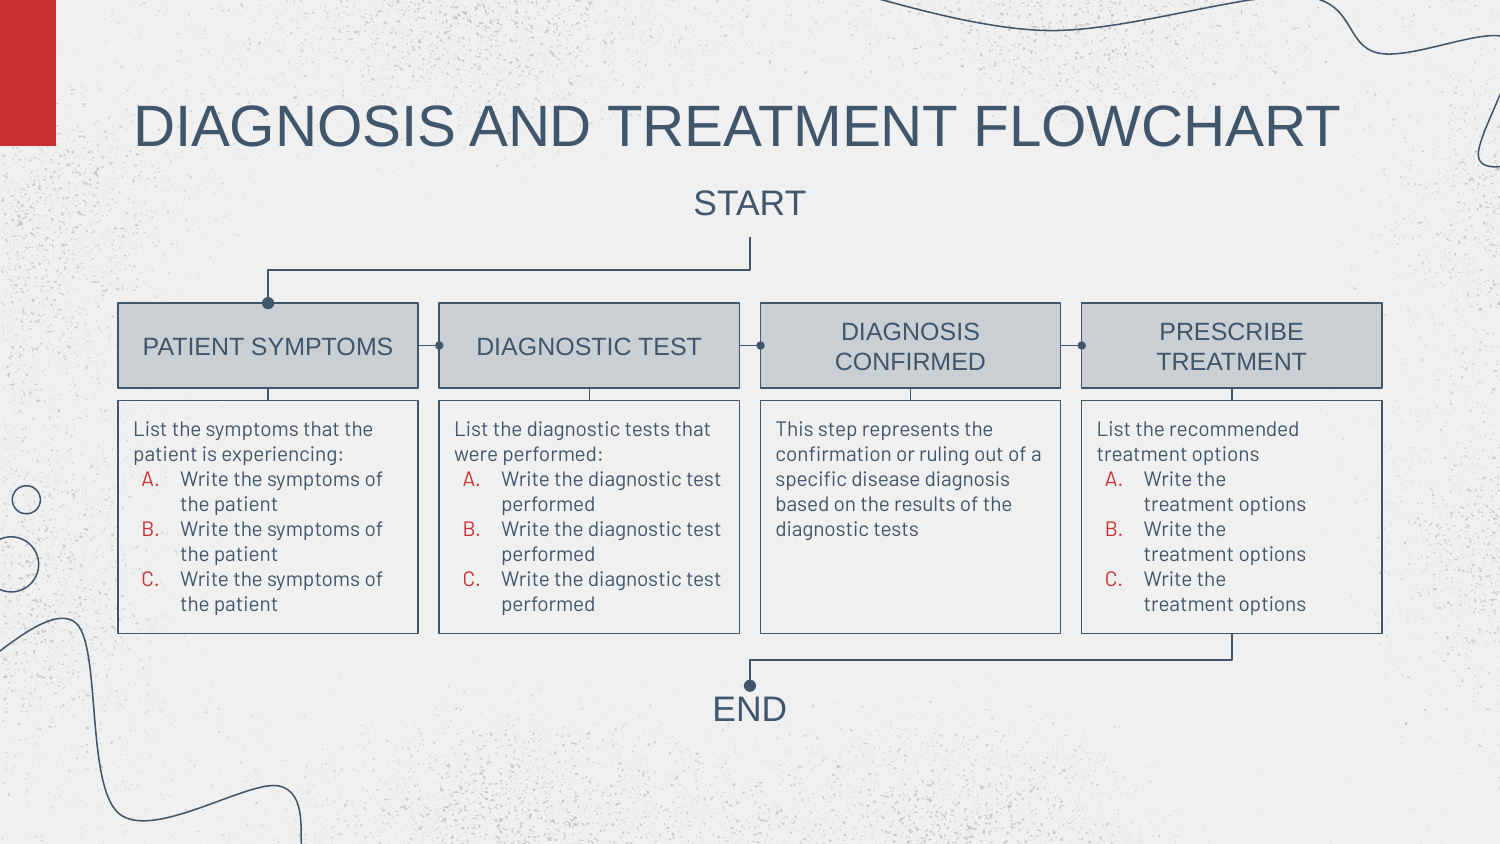

# DIAGNOSIS AND TREATMENT FLOWCHART
START
PATIENT SYMPTOMS
DIAGNOSTIC TEST
DIAGNOSIS CONFIRMED
PRESCRIBE TREATMENT
List the symptoms that the patient is experiencing:
Write the symptoms of the patient
Write the symptoms of the patient
Write the symptoms of the patient
List the diagnostic tests that were performed:
Write the diagnostic test performed
Write the diagnostic test performed
Write the diagnostic test performed
This step represents the confirmation or ruling out of a specific disease diagnosis based on the results of the
diagnostic tests
List the recommended treatment options
Write the
treatment options
Write the
treatment options
Write the
treatment options
END